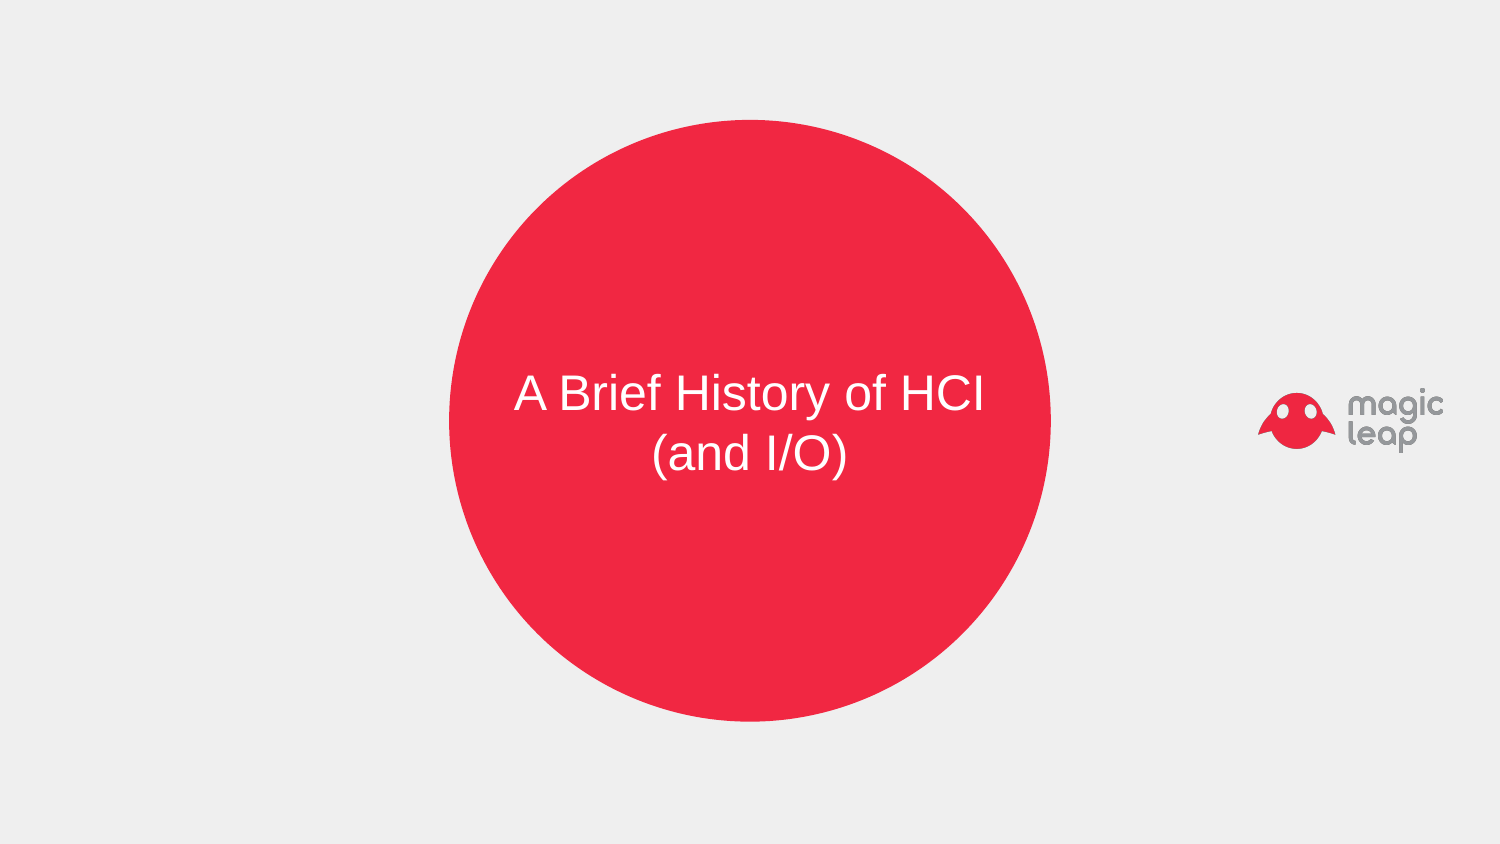

# A Brief History of HCI
(and I/O)